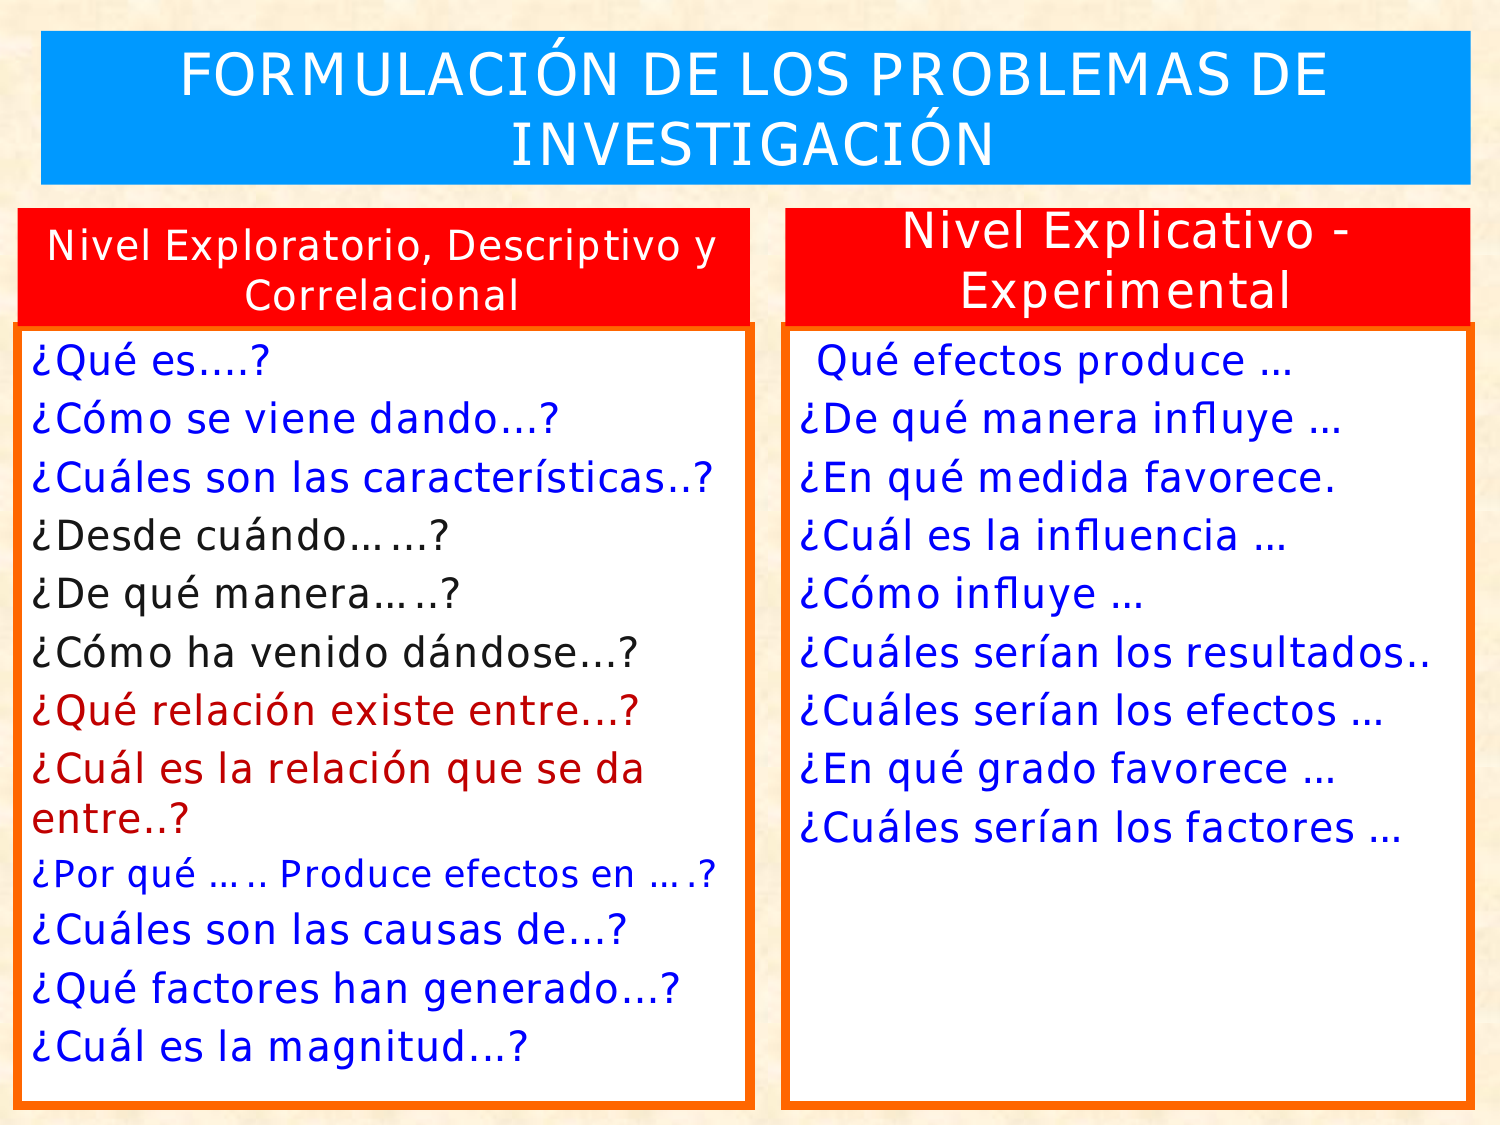

FORMULACIÓN DE LOS PROBLEMAS DE INVESTIGACIÓN

Nivel Exploratorio, Descriptivo y Correlacional

Nivel Explicativo - Experimental
¿Qué efectos produce …
¿De qué manera influye …
¿En qué medida favorece.
¿Cuál es la influencia …
¿Cómo influye …
¿Cuáles serían los resultados..
¿Cuáles serían los efectos …
¿En qué grado favorece …
¿Cuáles serían los factores …
¿Qué es....?
¿Cómo se viene dando...?
¿Cuáles son las características..?
¿Desde cuándo…...?
¿De qué manera…..?
¿Cómo ha venido dándose...?
¿Qué relación existe entre...?
¿Cuál es la relación que se da entre..?
¿Por qué ….. Produce efectos en ….?
¿Cuáles son las causas de...?
¿Qué factores han generado...?
¿Cuál es la magnitud...?